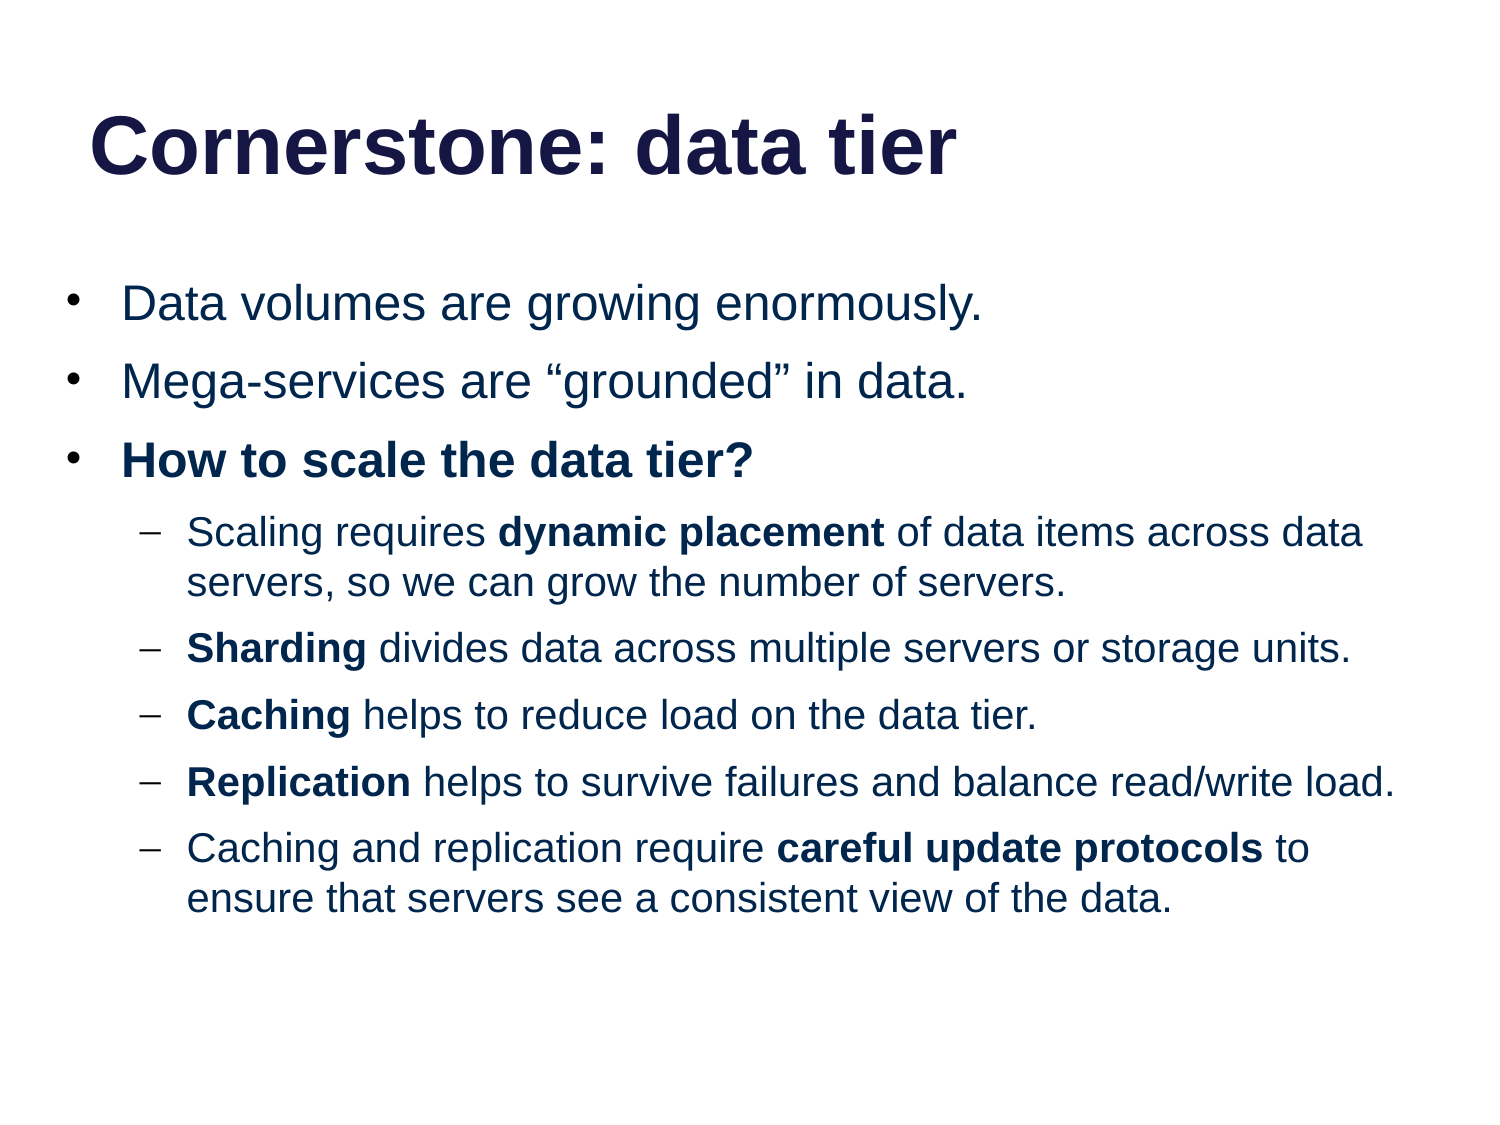

# Cornerstone: data tier
Data volumes are growing enormously.
Mega-services are “grounded” in data.
How to scale the data tier?
Scaling requires dynamic placement of data items across data servers, so we can grow the number of servers.
Sharding divides data across multiple servers or storage units.
Caching helps to reduce load on the data tier.
Replication helps to survive failures and balance read/write load.
Caching and replication require careful update protocols to ensure that servers see a consistent view of the data.